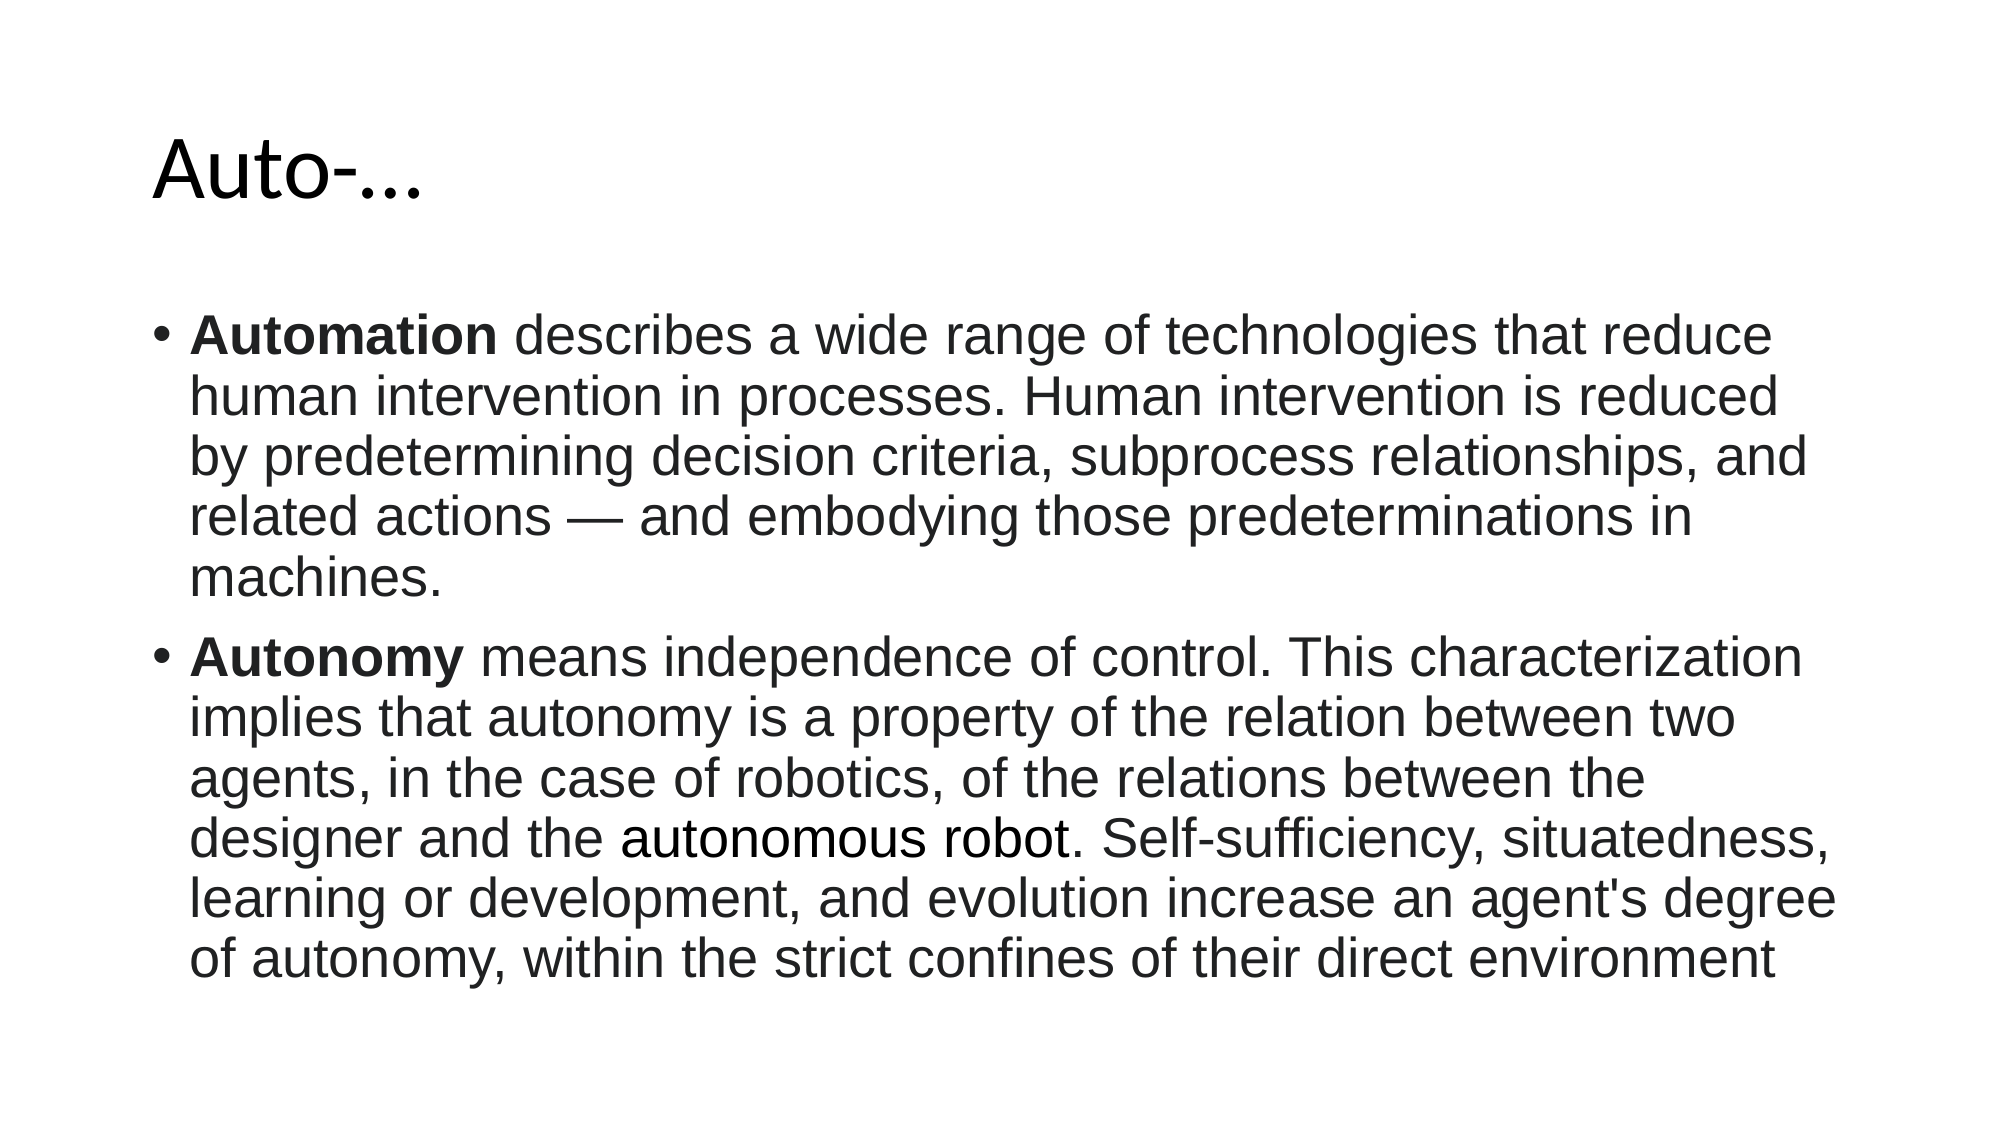

# Auto-…
Automation describes a wide range of technologies that reduce human intervention in processes. Human intervention is reduced by predetermining decision criteria, subprocess relationships, and related actions — and embodying those predeterminations in machines.
Autonomy means independence of control. This characterization implies that autonomy is a property of the relation between two agents, in the case of robotics, of the relations between the designer and the autonomous robot. Self-sufficiency, situatedness, learning or development, and evolution increase an agent's degree of autonomy, within the strict confines of their direct environment